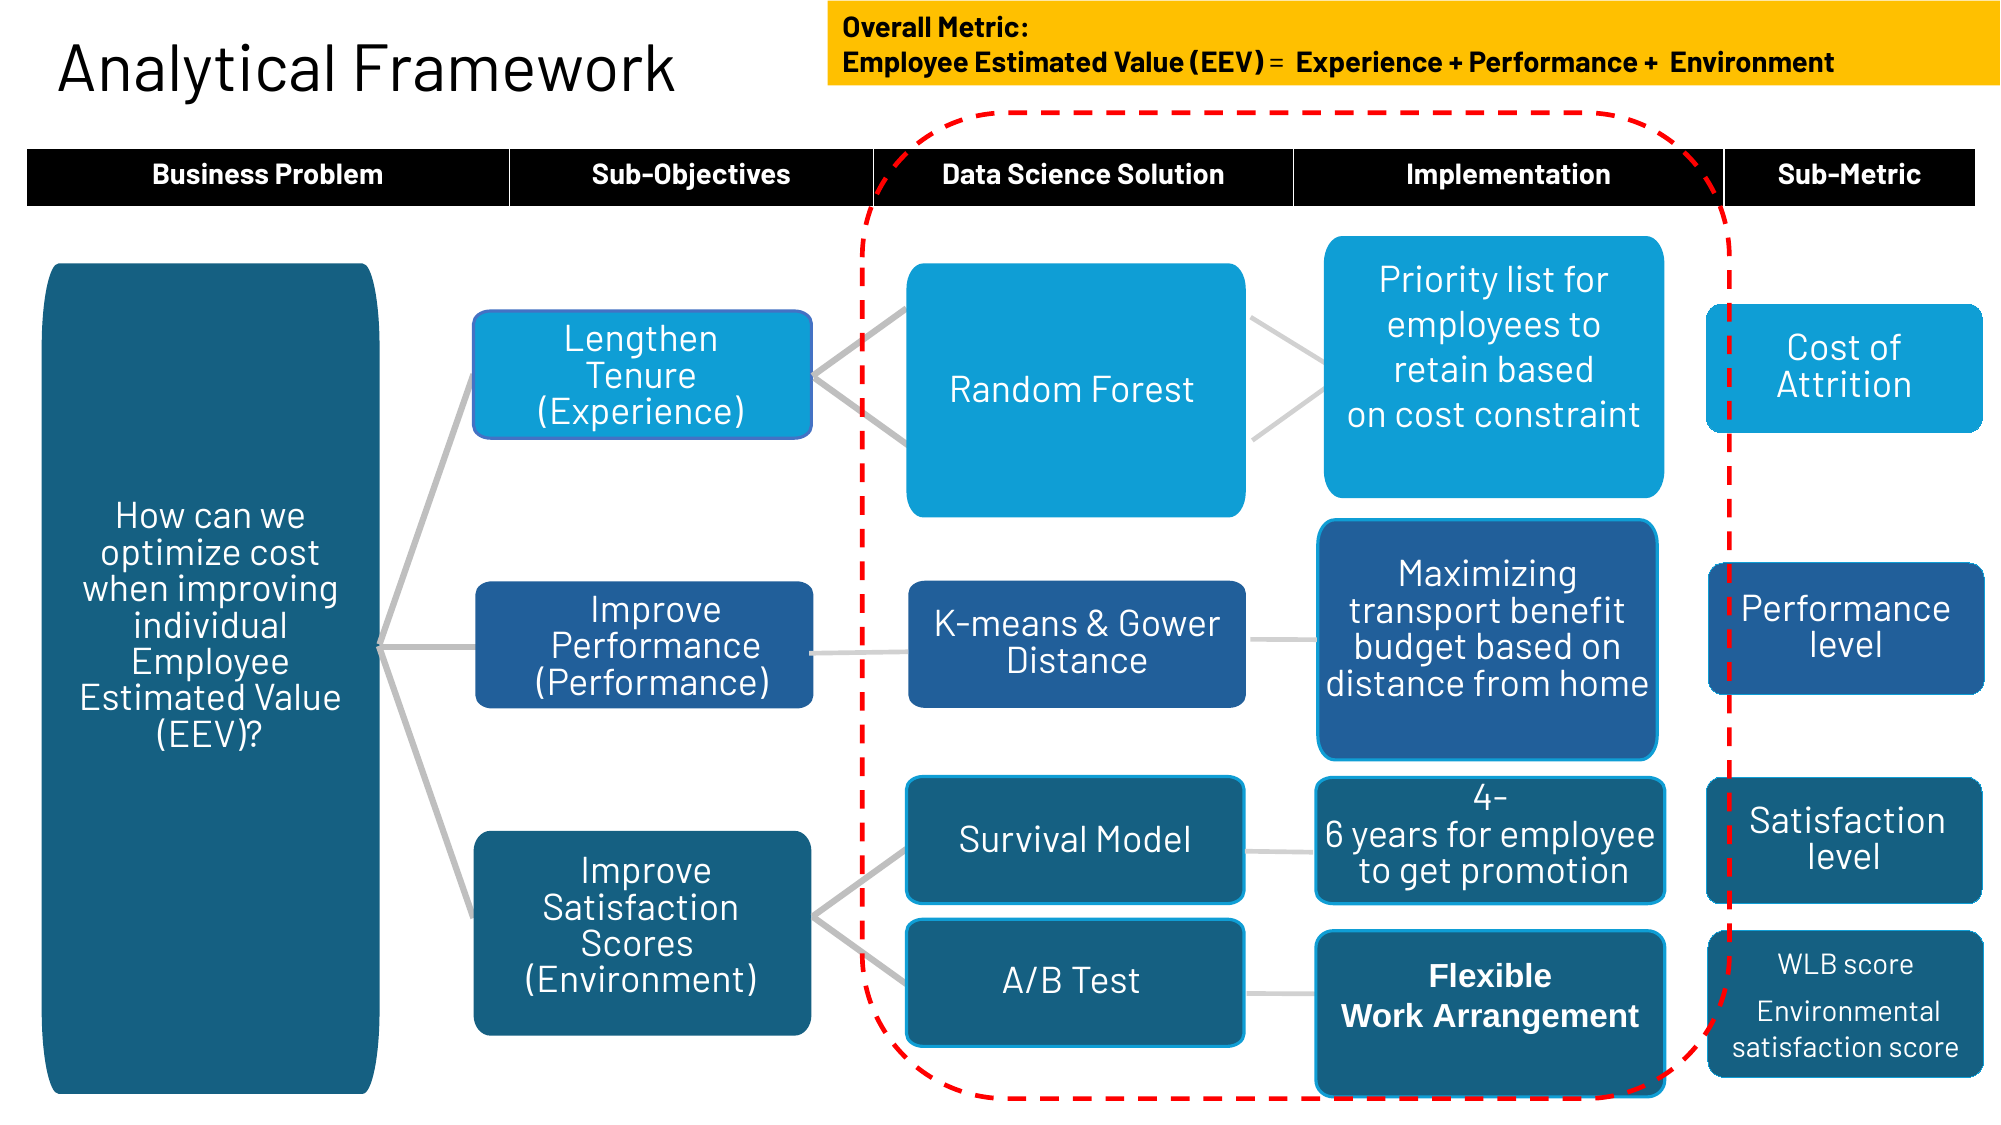

Overall Metric:
Employee Estimated Value (EEV) =  Experience + Performance +  Environment
Analytical Framework​

| Business Problem | Sub-Objectives | Data Science Solution | Implementation | Sub-Metric |
| --- | --- | --- | --- | --- |
Priority list for employees to retain based on cost constraint

Random Forest
Cost of Attrition

Lengthen Tenure
(Experience)

How can we optimize cost when improving individual Employee Estimated Value (EEV)?

Maximizing transport benefit budget based on distance from home

Performance level
K-means & Gower Distance

Improve Performance
(Performance)

Survival Model

4-6 years for employee to get promotion

 Satisfaction level

 Improve Satisfaction Scores
(Environment)

A/B Test
WLB score
 Environmental satisfaction score
Flexible Work Arrangement